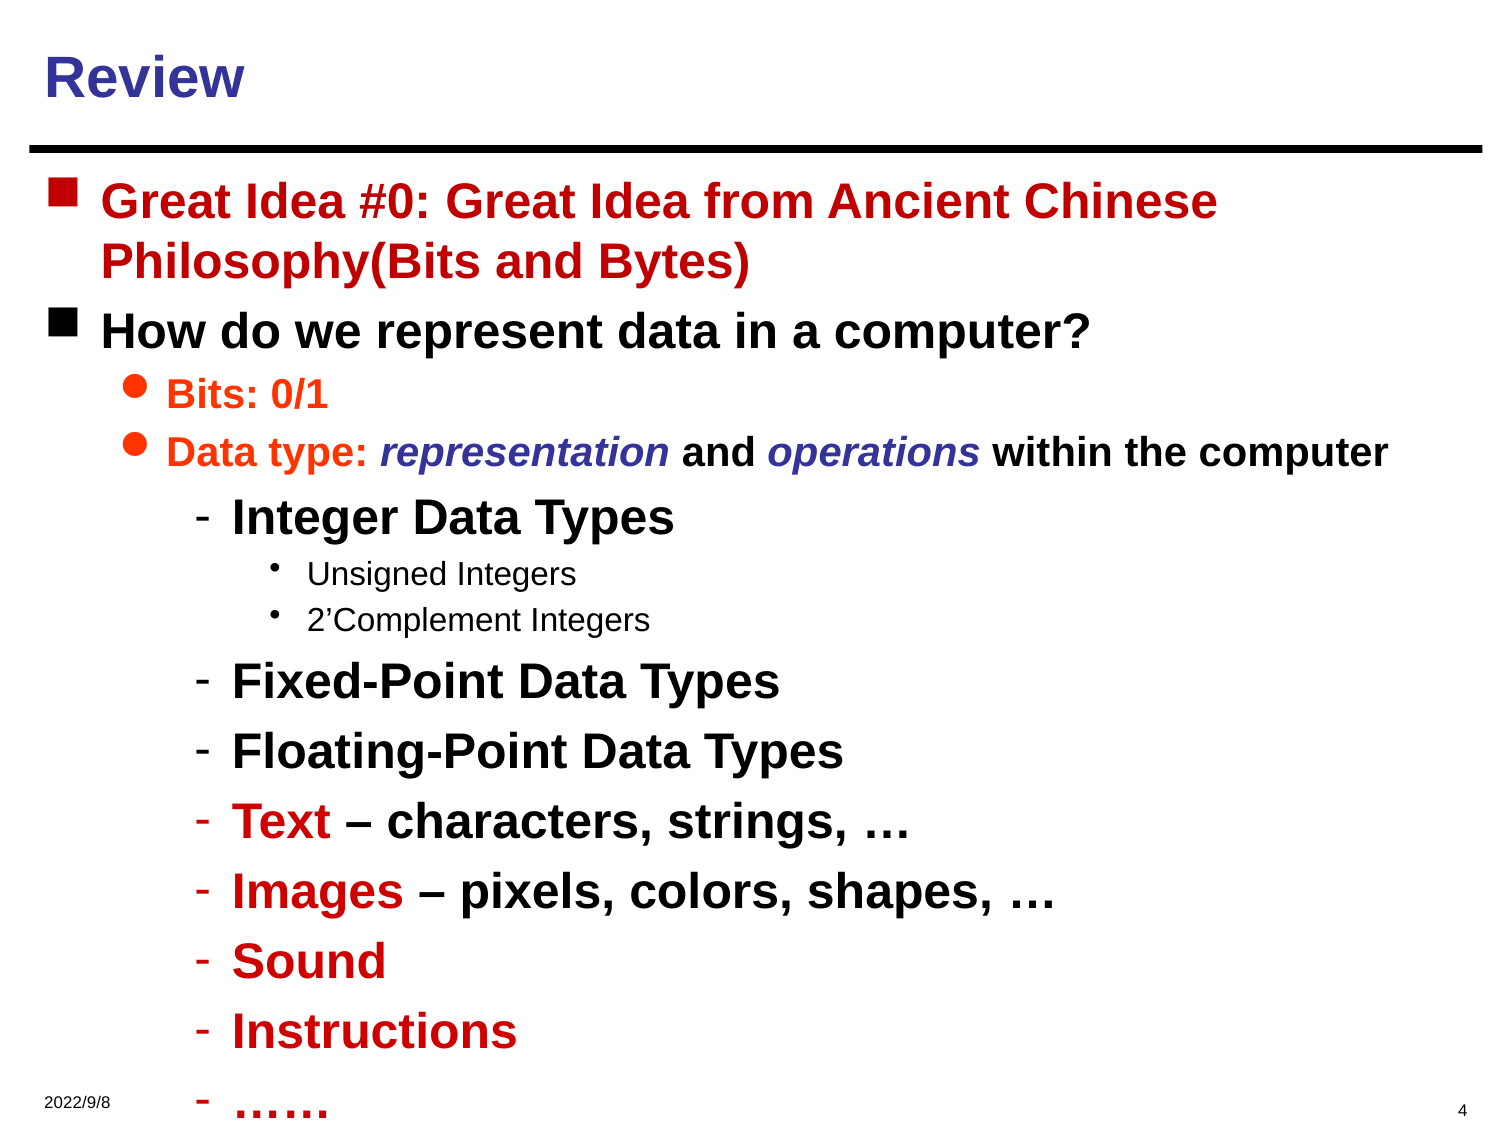

# Review
Great Idea #0: Great Idea from Ancient Chinese Philosophy(Bits and Bytes)
How do we represent data in a computer?
Bits: 0/1
Data type: representation and operations within the computer
Integer Data Types
Unsigned Integers
2’Complement Integers
Fixed-Point Data Types
Floating-Point Data Types
Text – characters, strings, …
Images – pixels, colors, shapes, …
Sound
Instructions
……
Arithmetic and Logical Operations
Binary-Decimal Conversion
2022/9/8
4